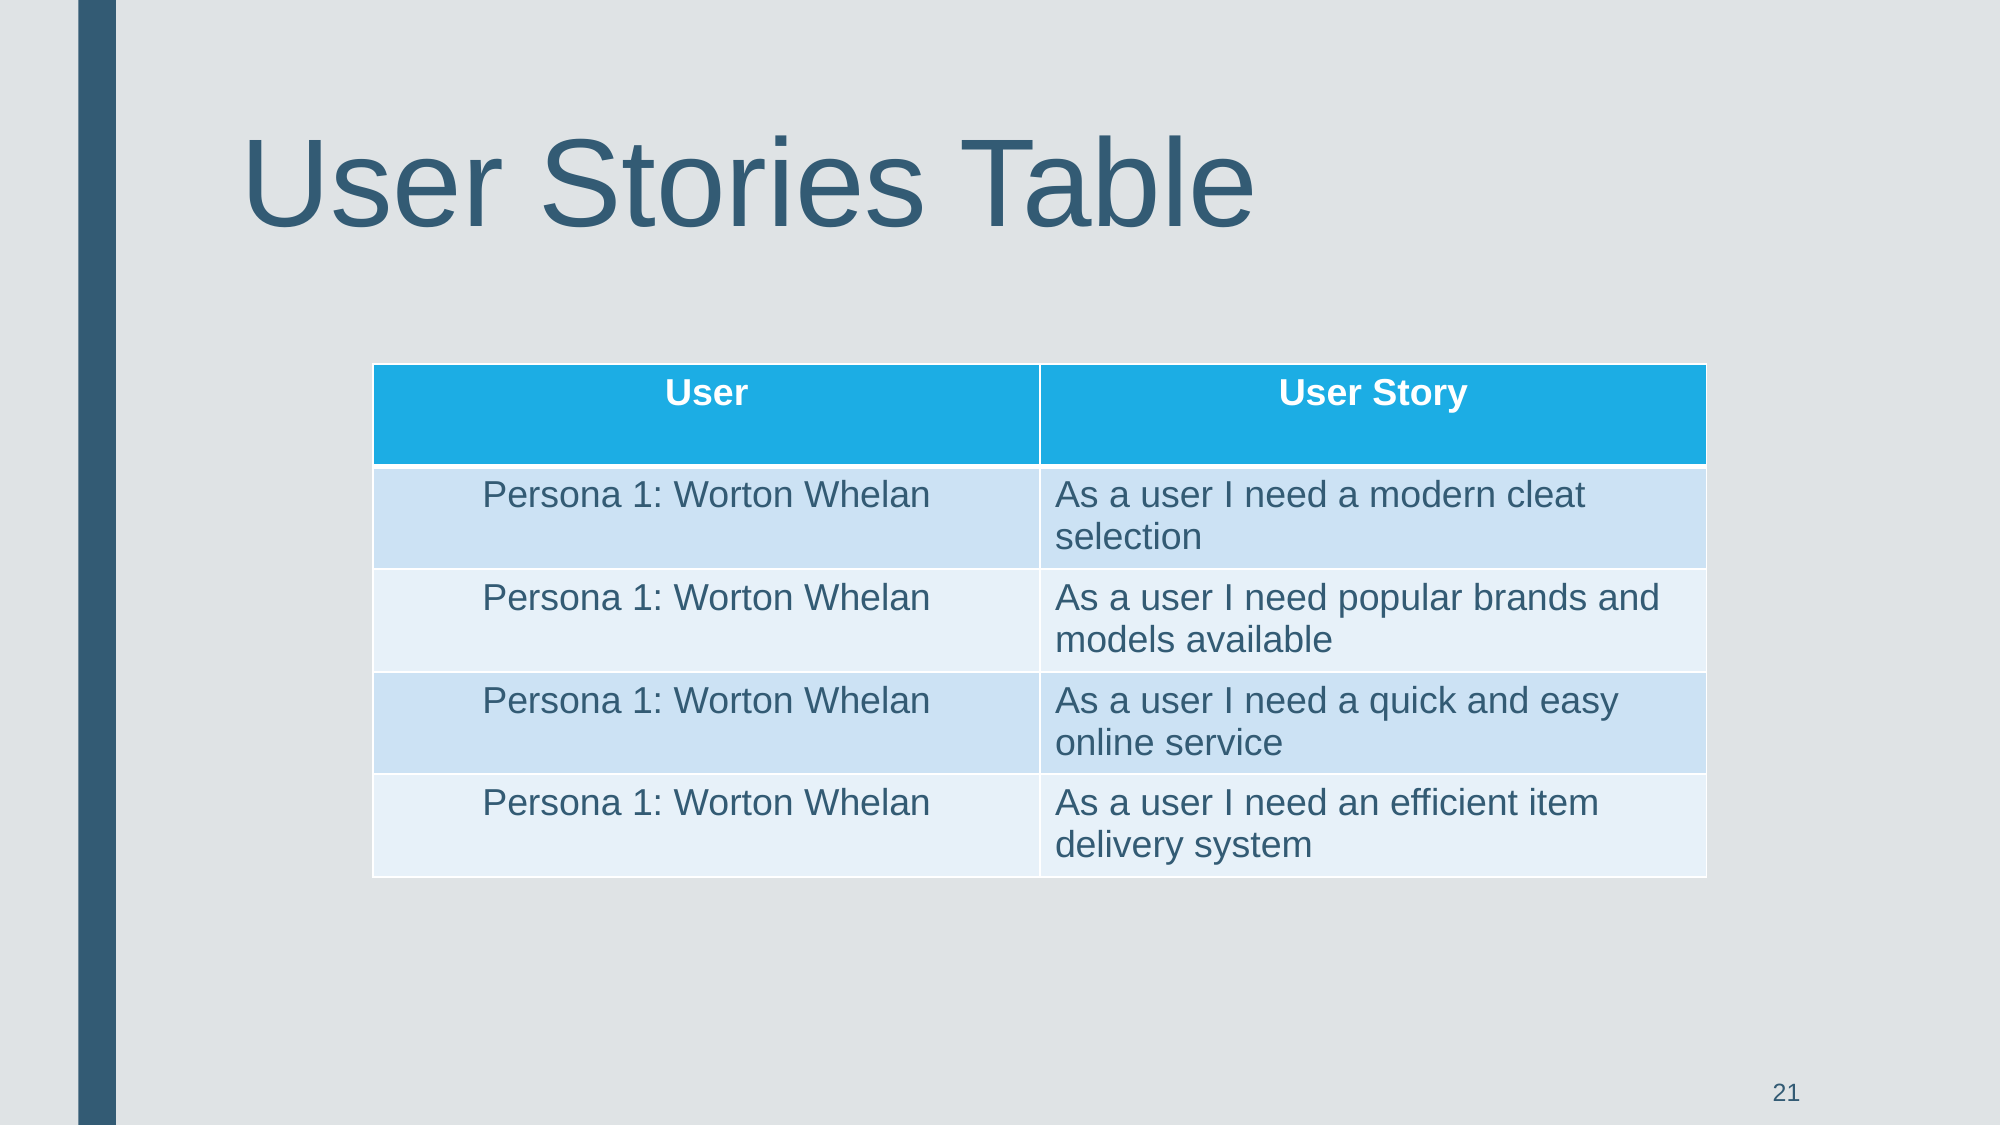

# User Stories Table
| User | User Story |
| --- | --- |
| Persona 1: Worton Whelan | As a user I need a modern cleat selection |
| Persona 1: Worton Whelan | As a user I need popular brands and models available |
| Persona 1: Worton Whelan | As a user I need a quick and easy online service |
| Persona 1: Worton Whelan | As a user I need an efficient item delivery system |
21